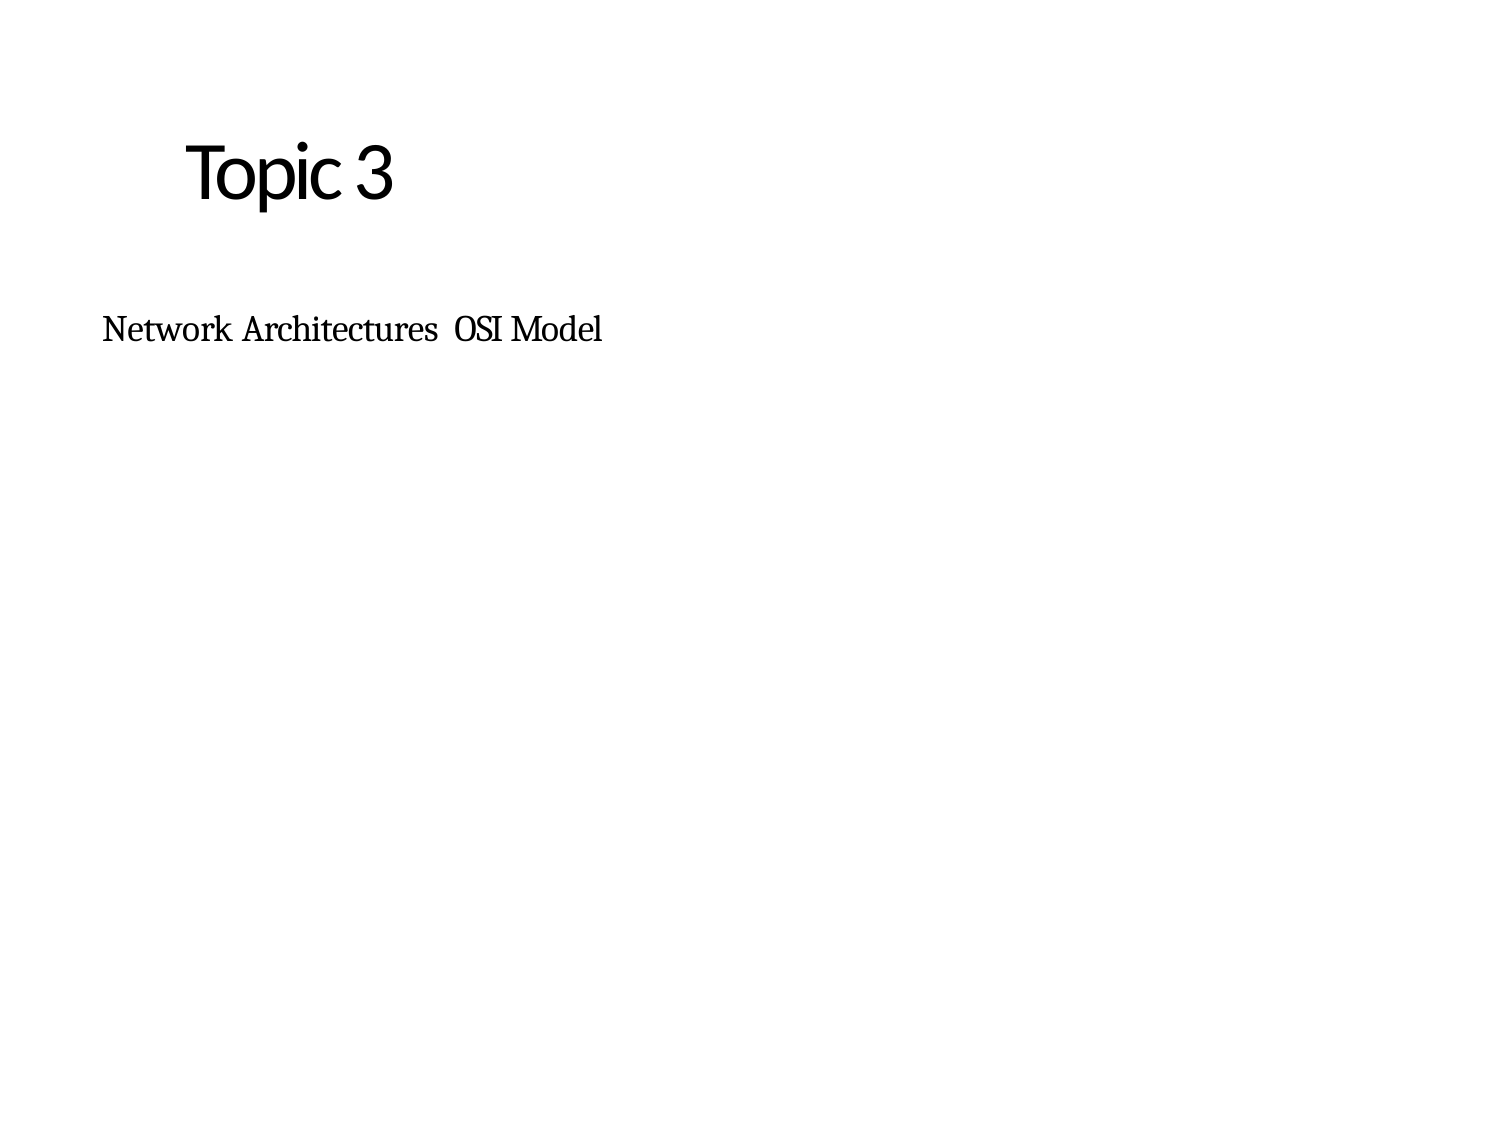

# Topic 3
Network Architectures  OSI Model